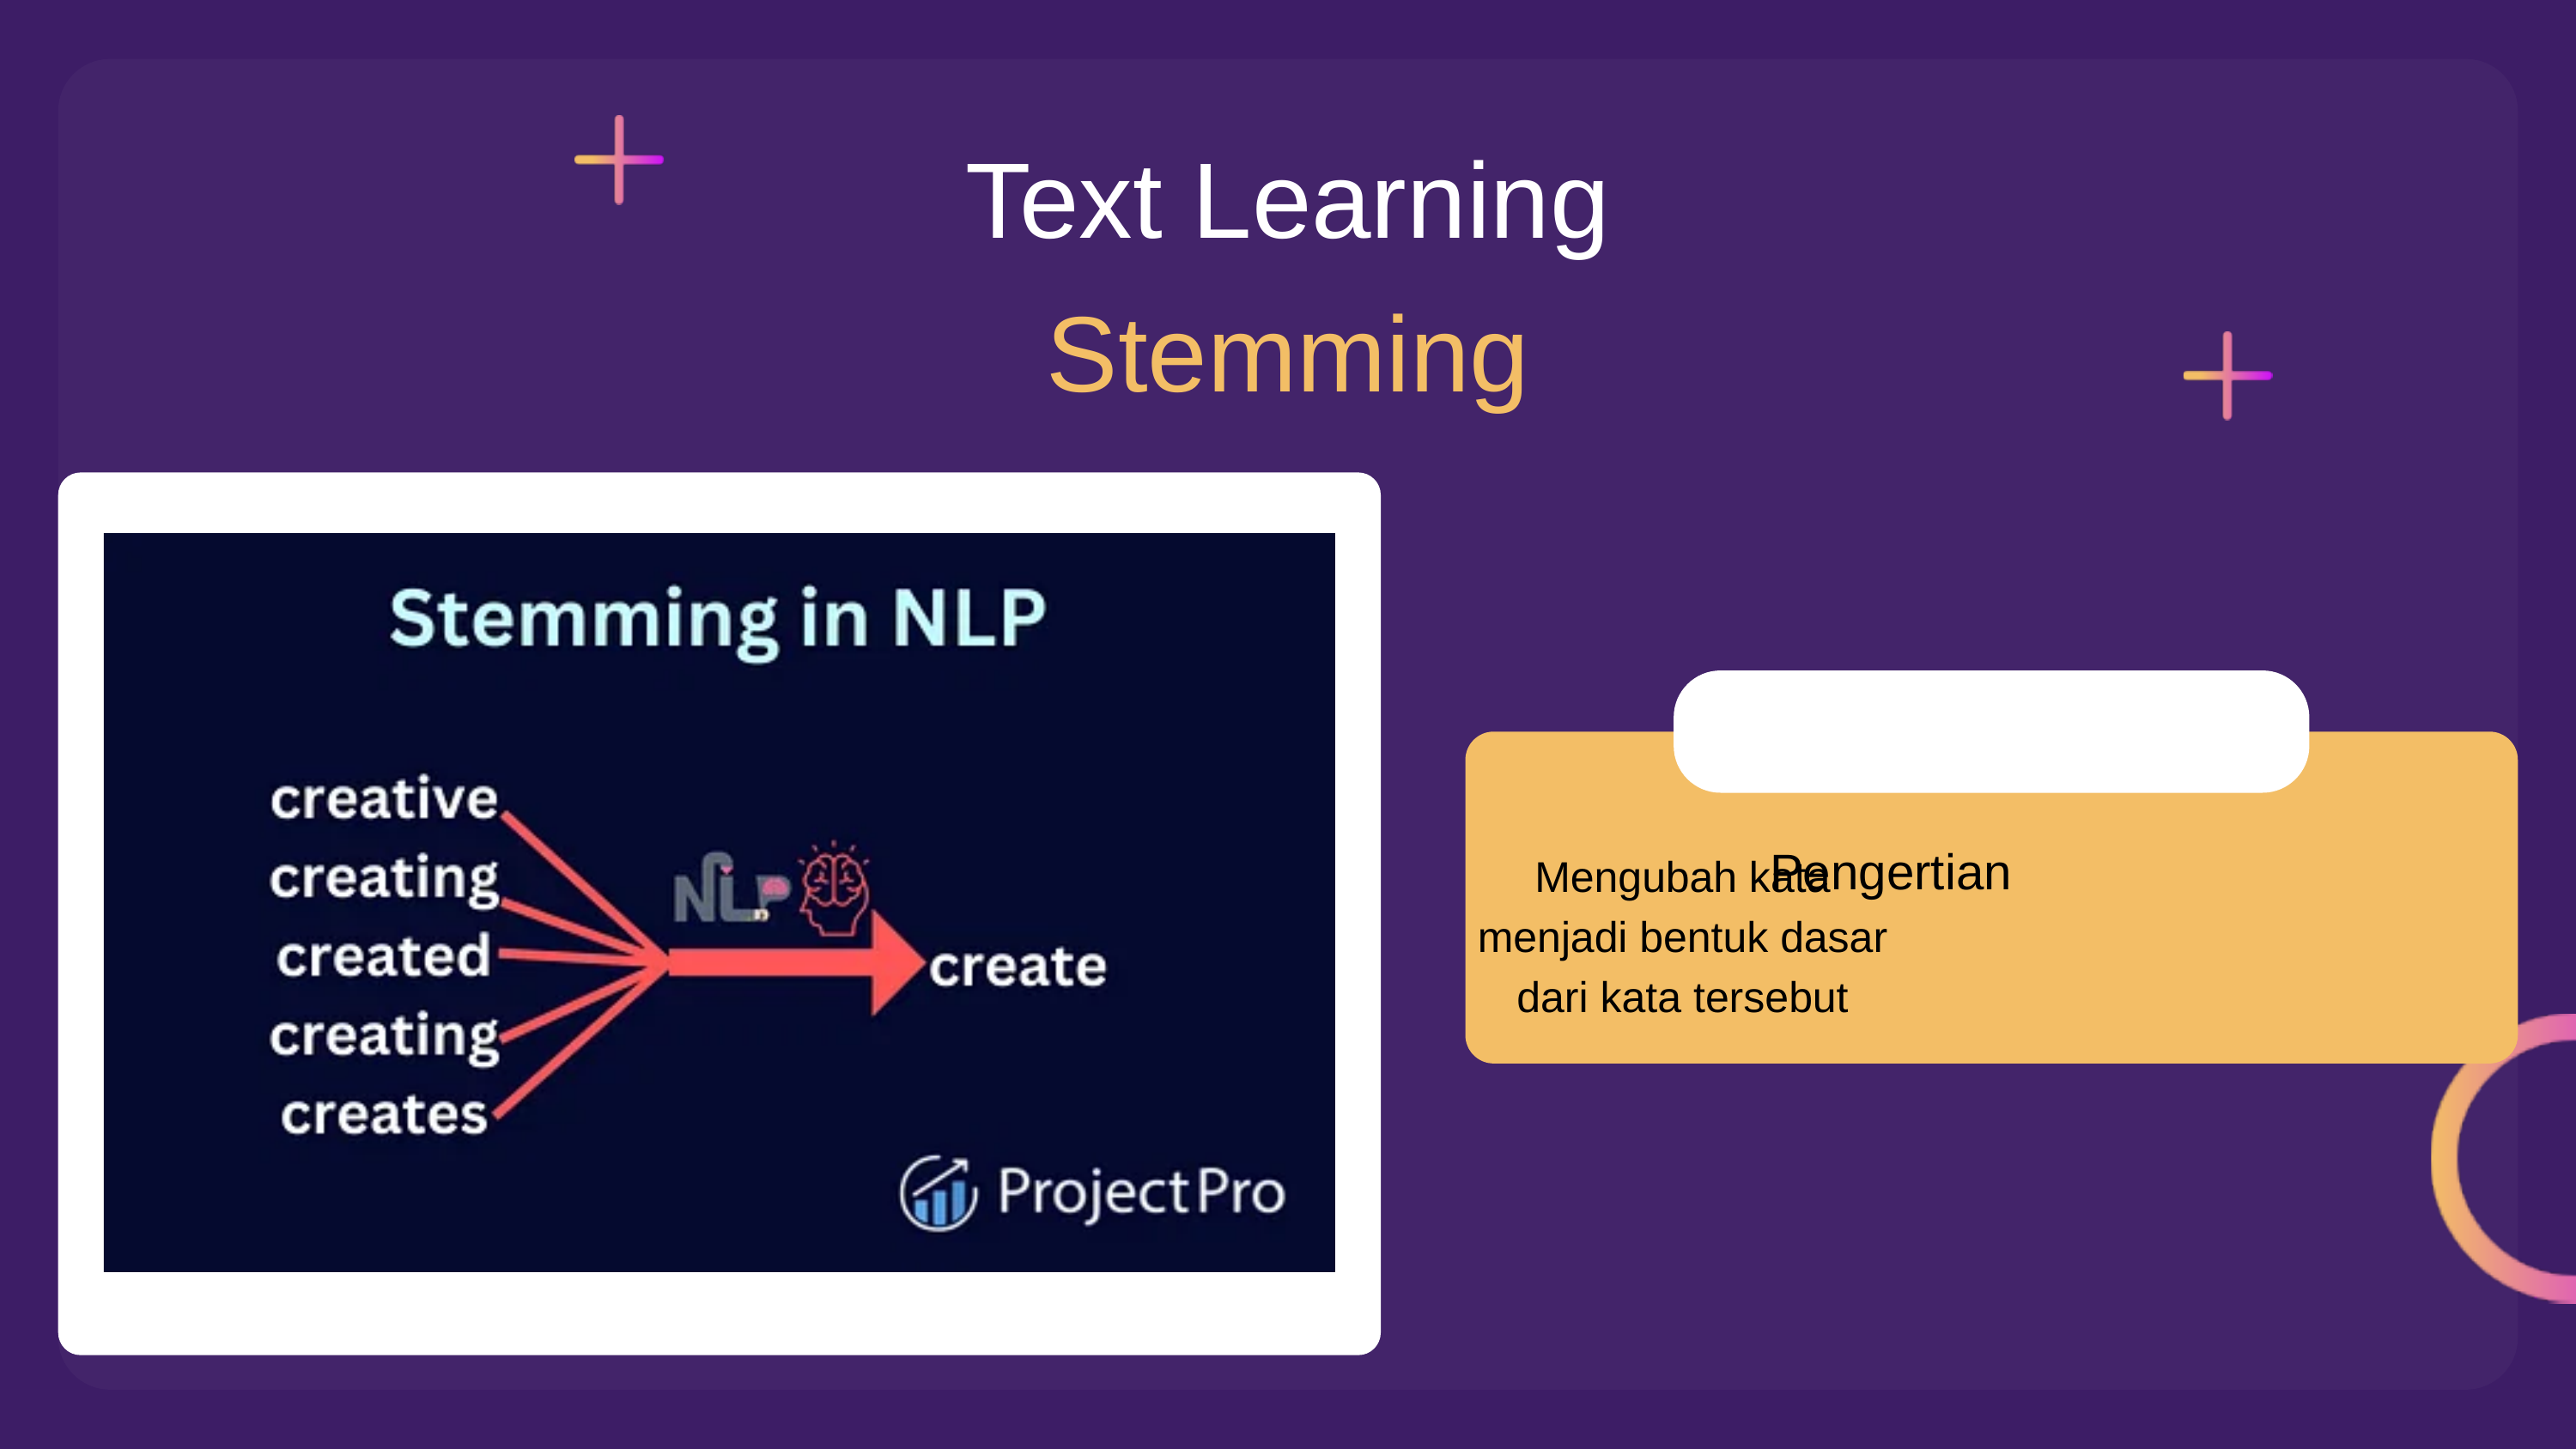

Text Learning

Stemming

Pengertian

Mengubah kata menjadi bentuk dasar dari kata tersebut